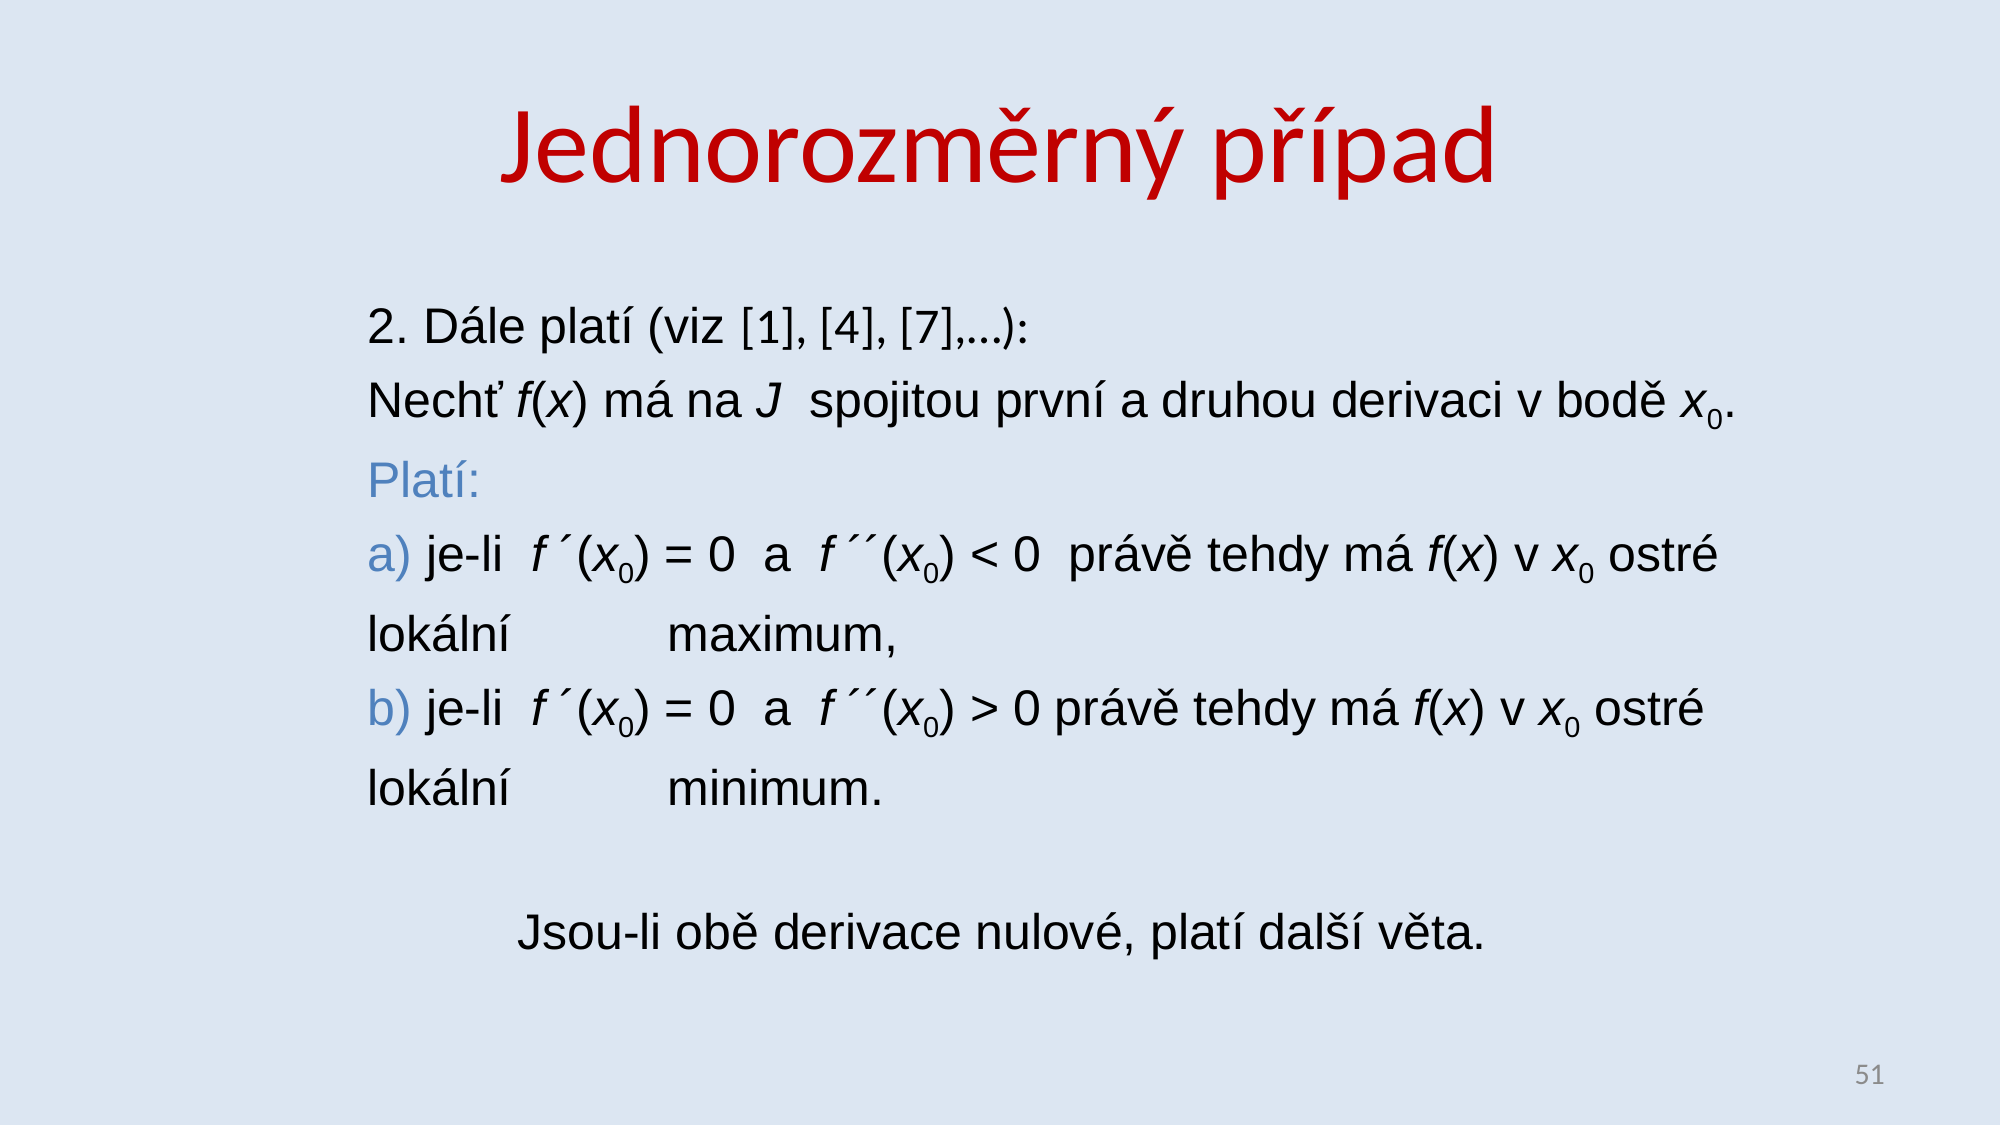

# Jednorozměrný případ
2. Dále platí (viz [1], [4], [7],…):
Nechť f(x) má na J  spojitou první a druhou derivaci v bodě x0.
Platí:
a) je-li  f ´(x0) = 0  a  f ´´(x0) < 0  právě tehdy má f(x) v x0 ostré lokální 	maximum,
b) je-li  f ´(x0) = 0  a  f ´´(x0) > 0 právě tehdy má f(x) v x0 ostré lokální 	minimum.
	Jsou-li obě derivace nulové, platí další věta.
51